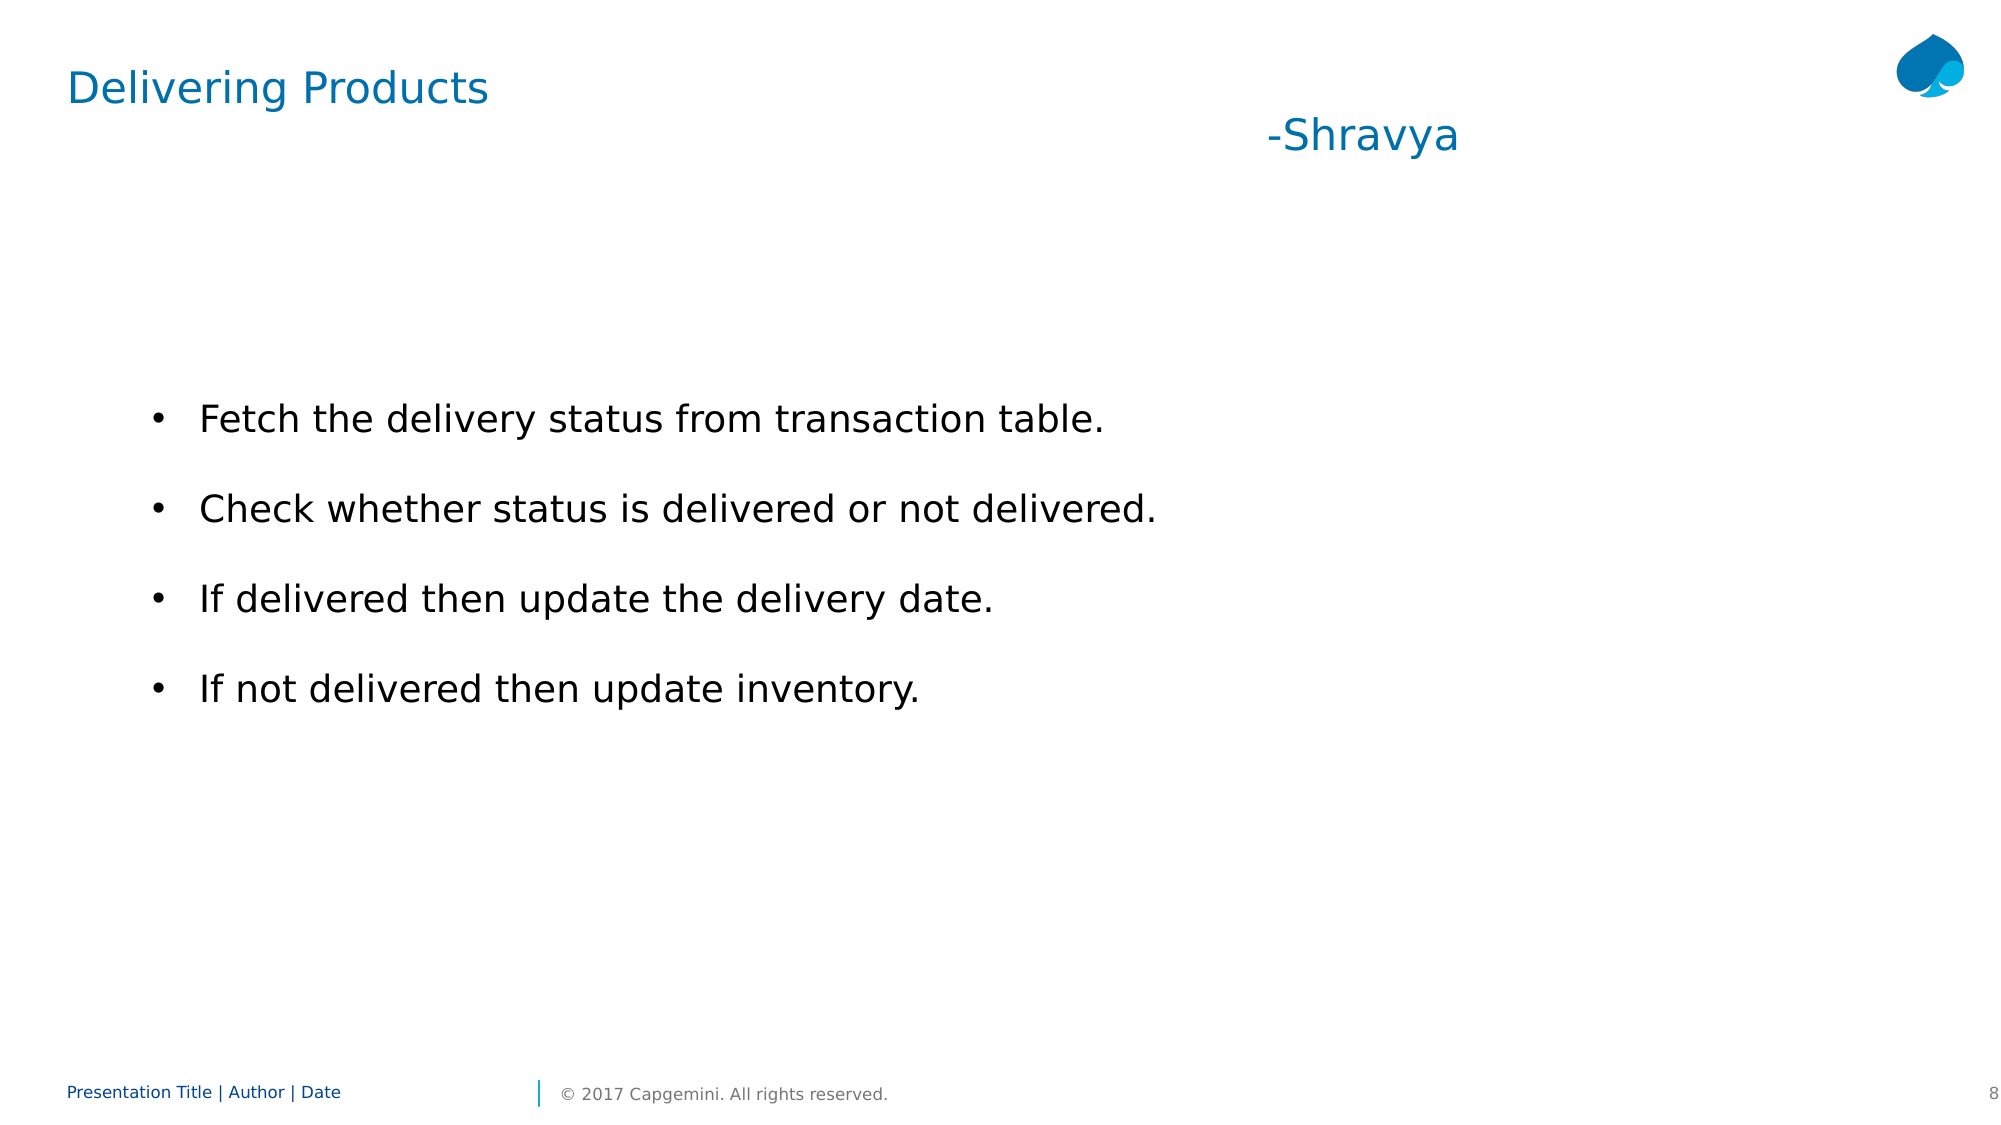

# Delivering Products -Shravya
Fetch the delivery status from transaction table.

Check whether status is delivered or not delivered.

If delivered then update the delivery date.

If not delivered then update inventory.